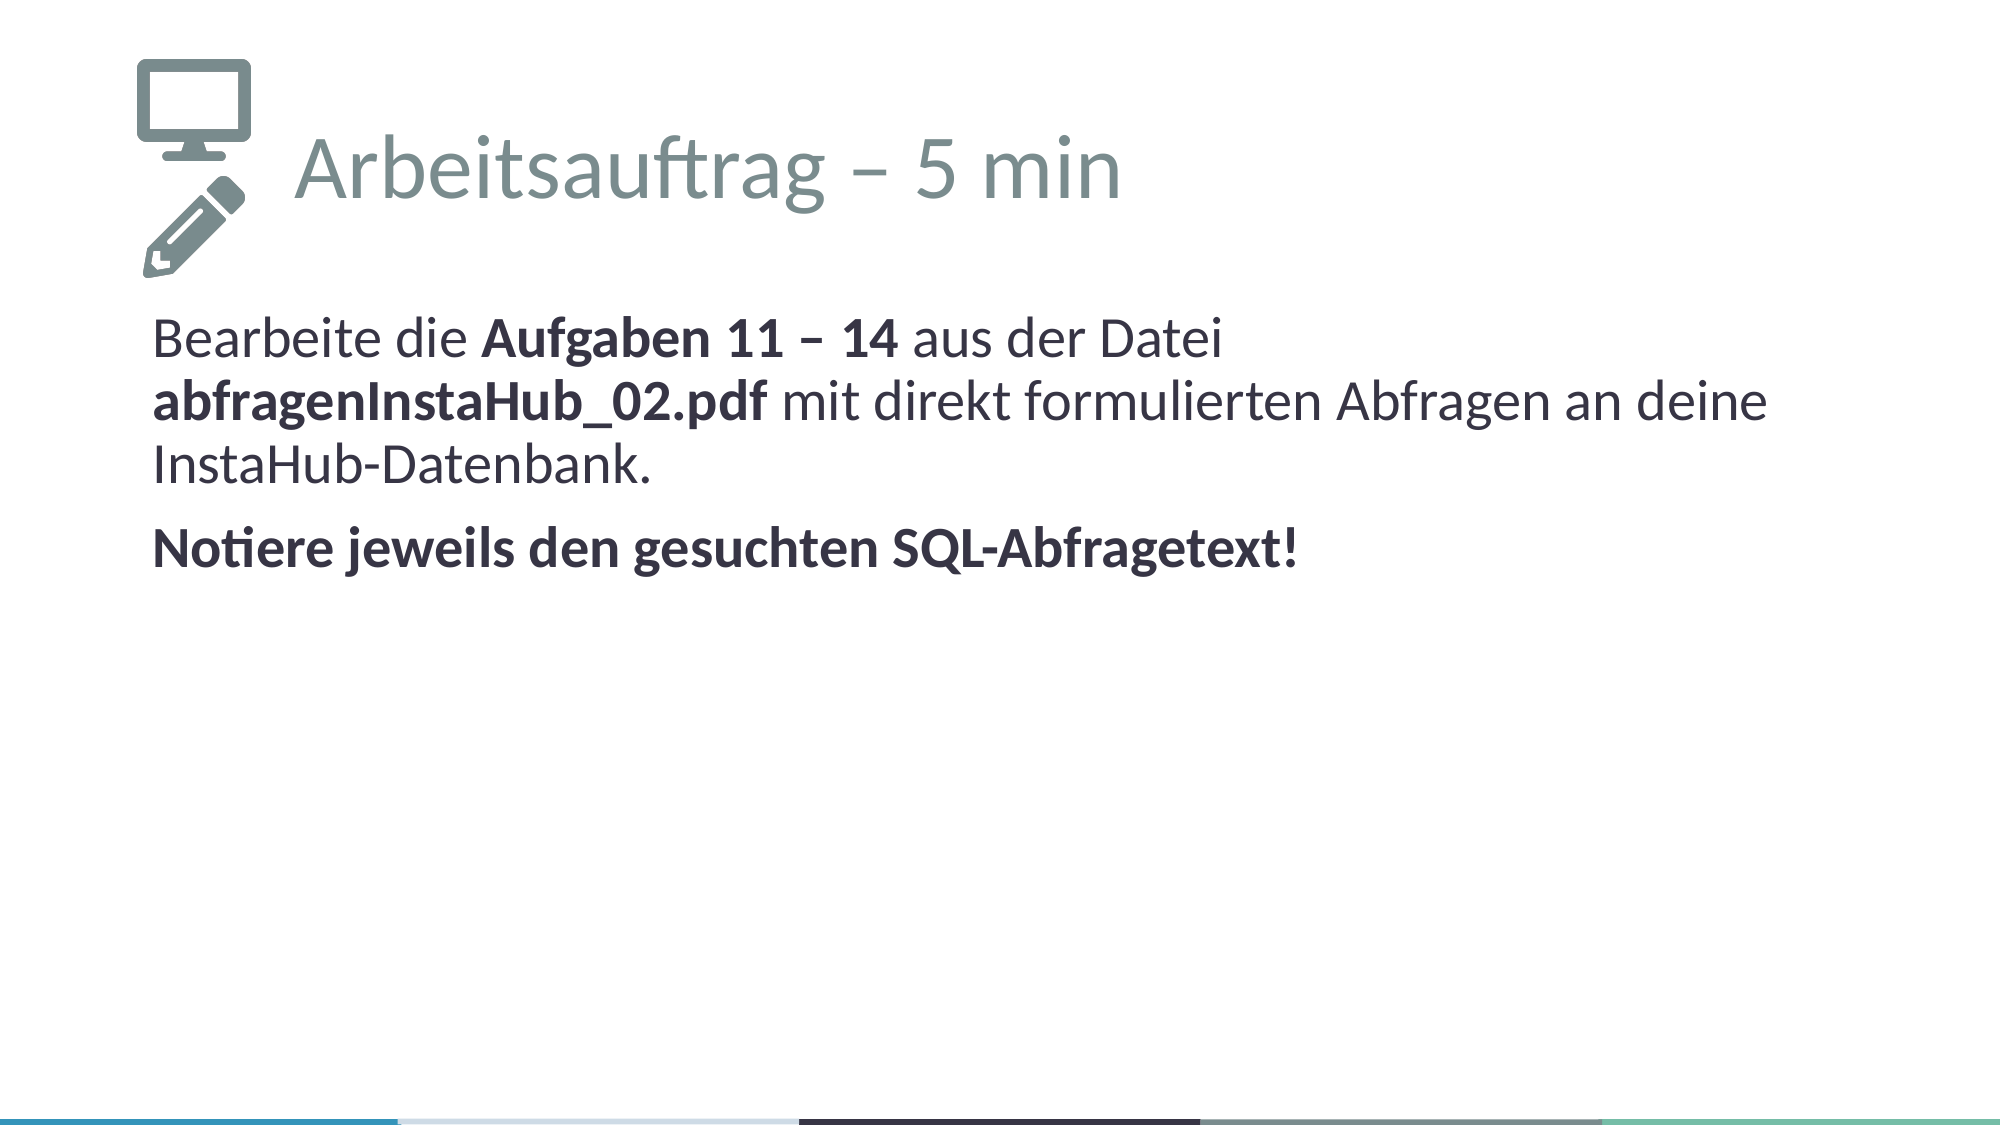

# Arbeitsauftrag – 5 min
Bearbeite die Aufgaben 11 – 14 aus der Datei abfragenInstaHub_02.pdf mit direkt formulierten Abfragen an deine InstaHub-Datenbank.
Notiere jeweils den gesuchten SQL-Abfragetext!